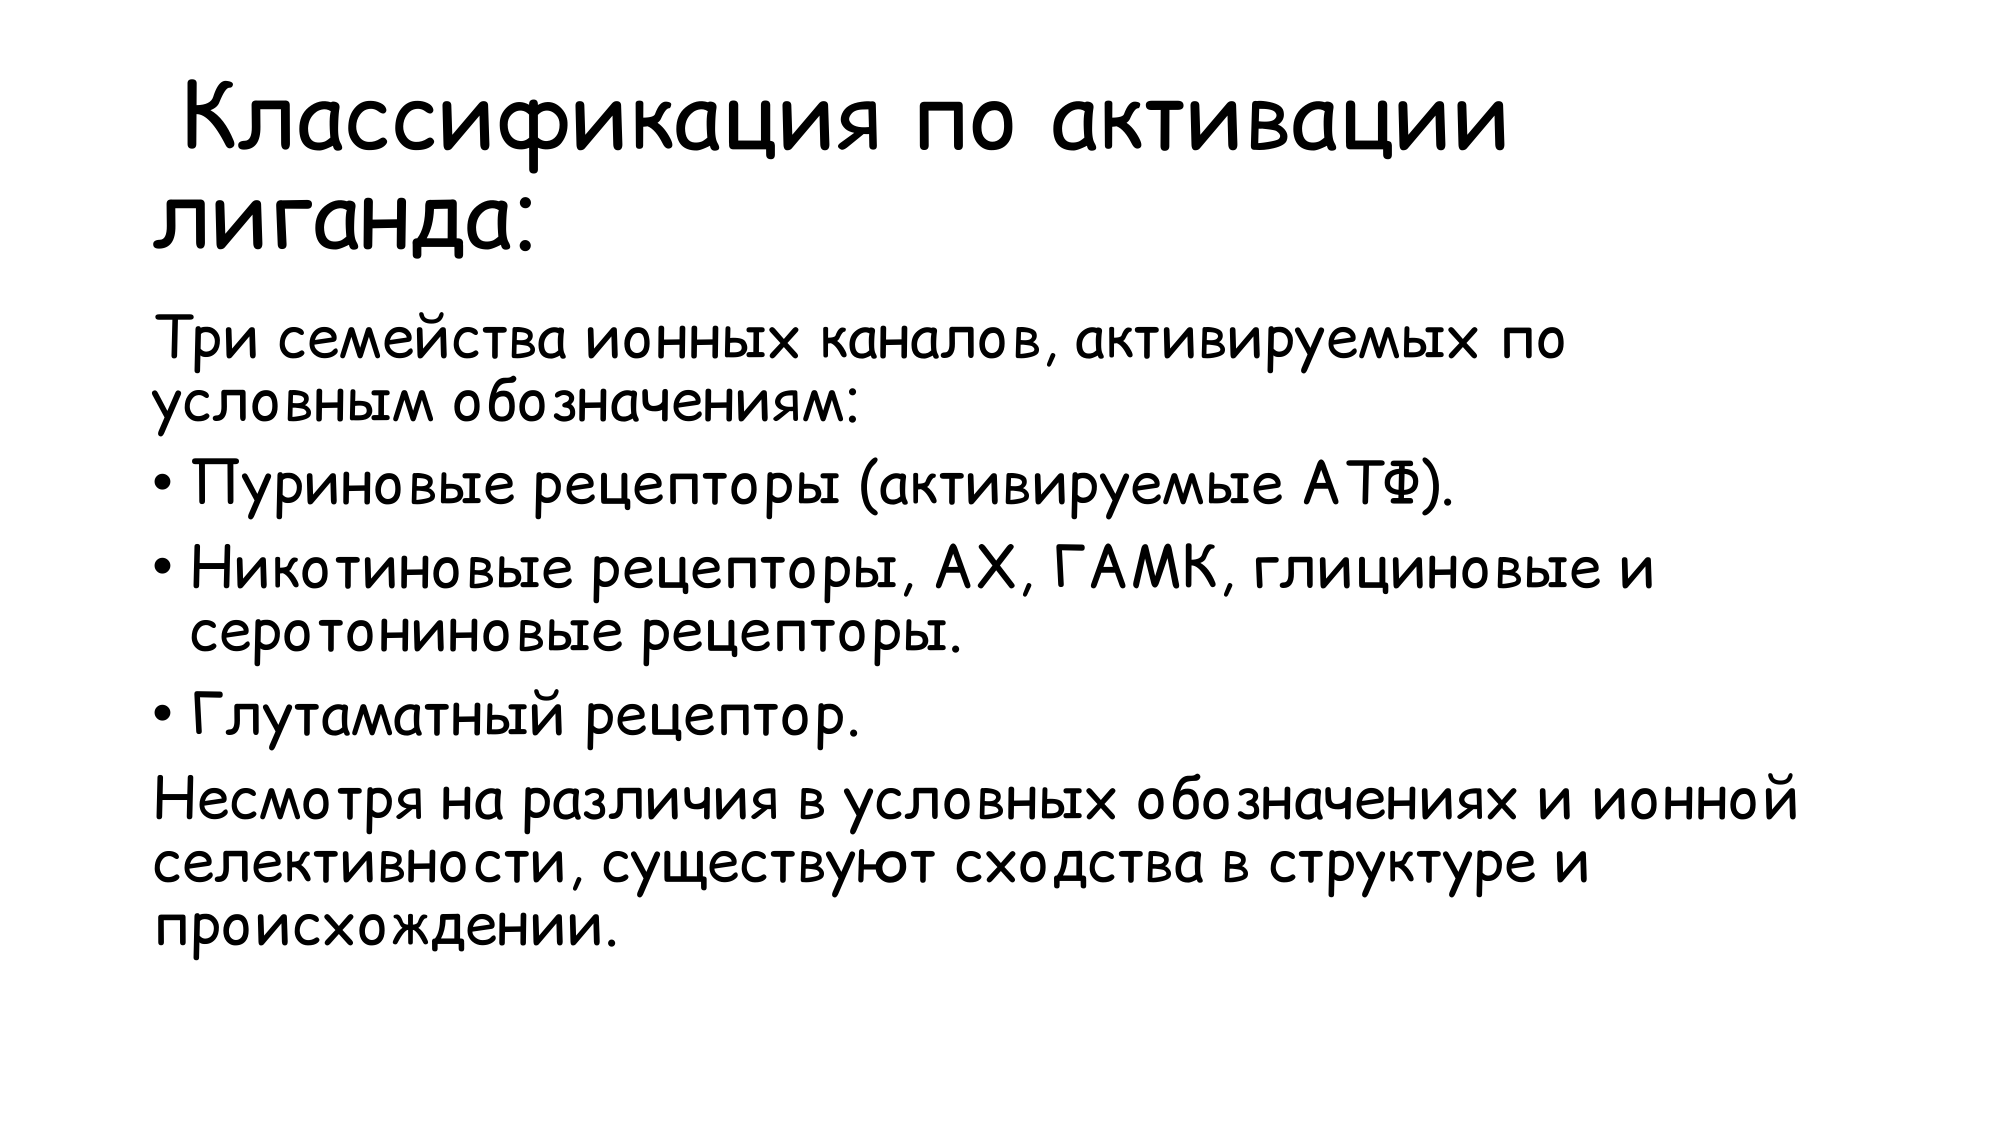

# Классификация по активации лиганда:
Три семейства ионных каналов, активируемых по условным обозначениям:
Пуриновые рецепторы (активируемые АТФ).
Никотиновые рецепторы, AX, ГАМК, глициновые и серотониновые рецепторы.
Глутаматный рецептор.
Несмотря на различия в условных обозначениях и ионной селективности, существуют сходства в структуре и происхождении.